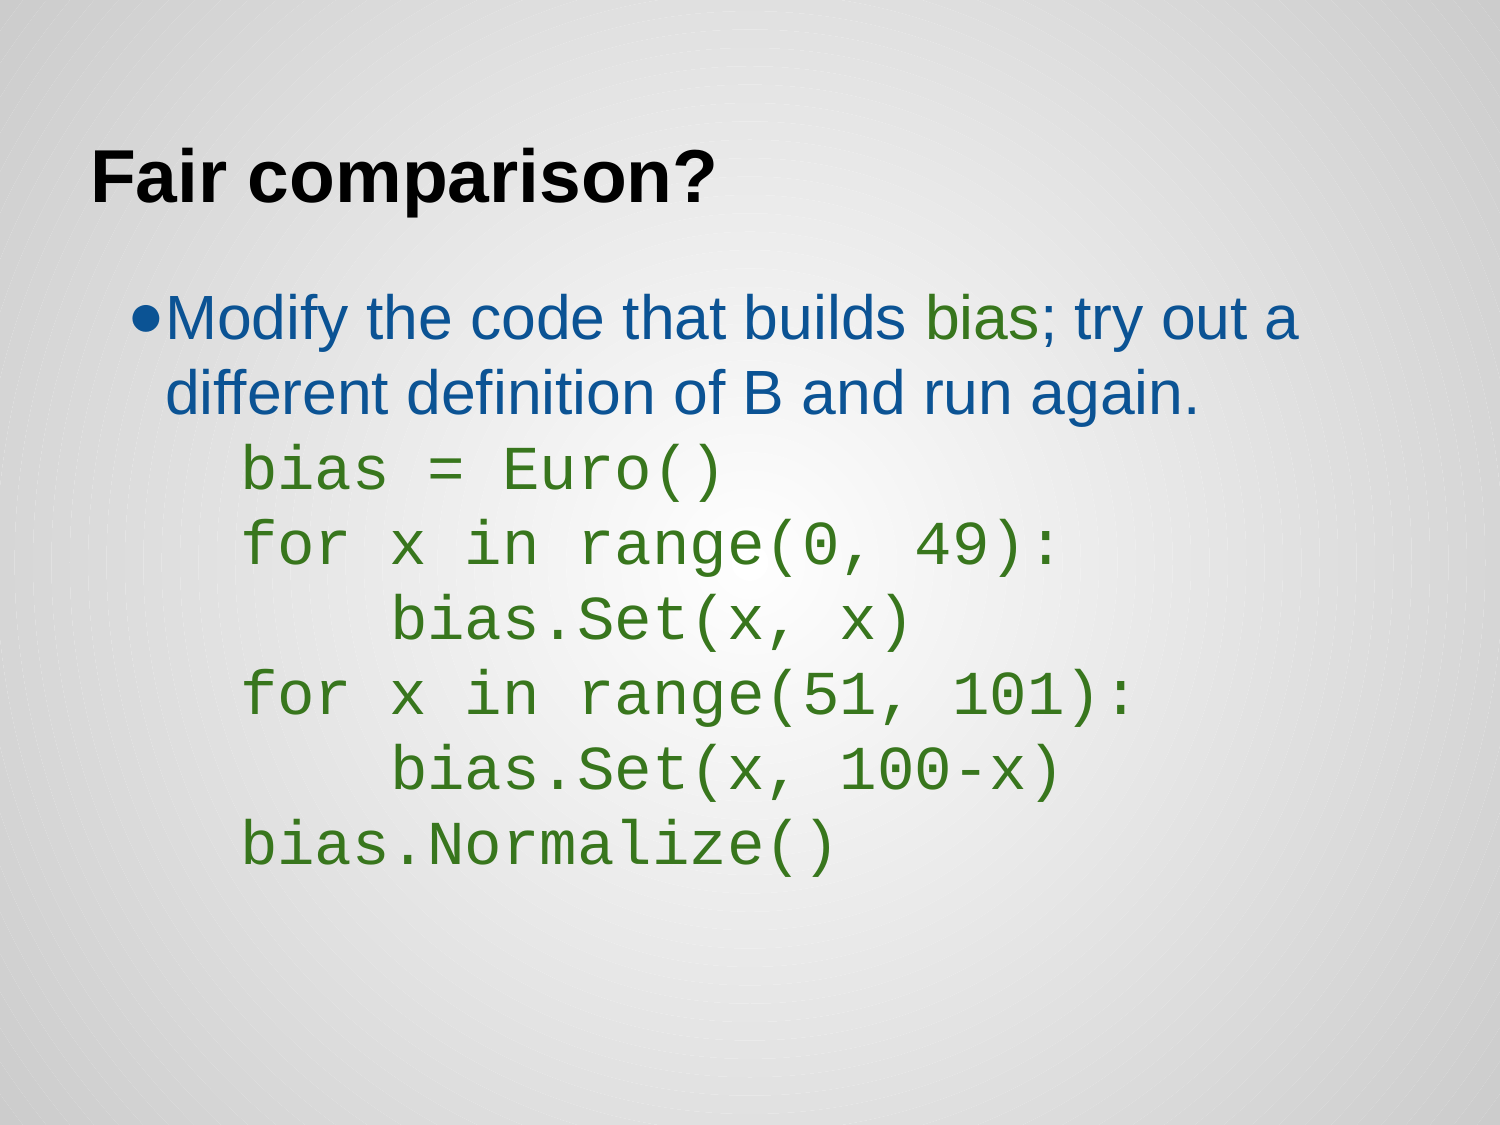

# Fair comparison?
Modify the code that builds bias; try out a different definition of B and run again.
    bias = Euro()
    for x in range(0, 49):
        bias.Set(x, x)
    for x in range(51, 101):
        bias.Set(x, 100-x)
    bias.Normalize()